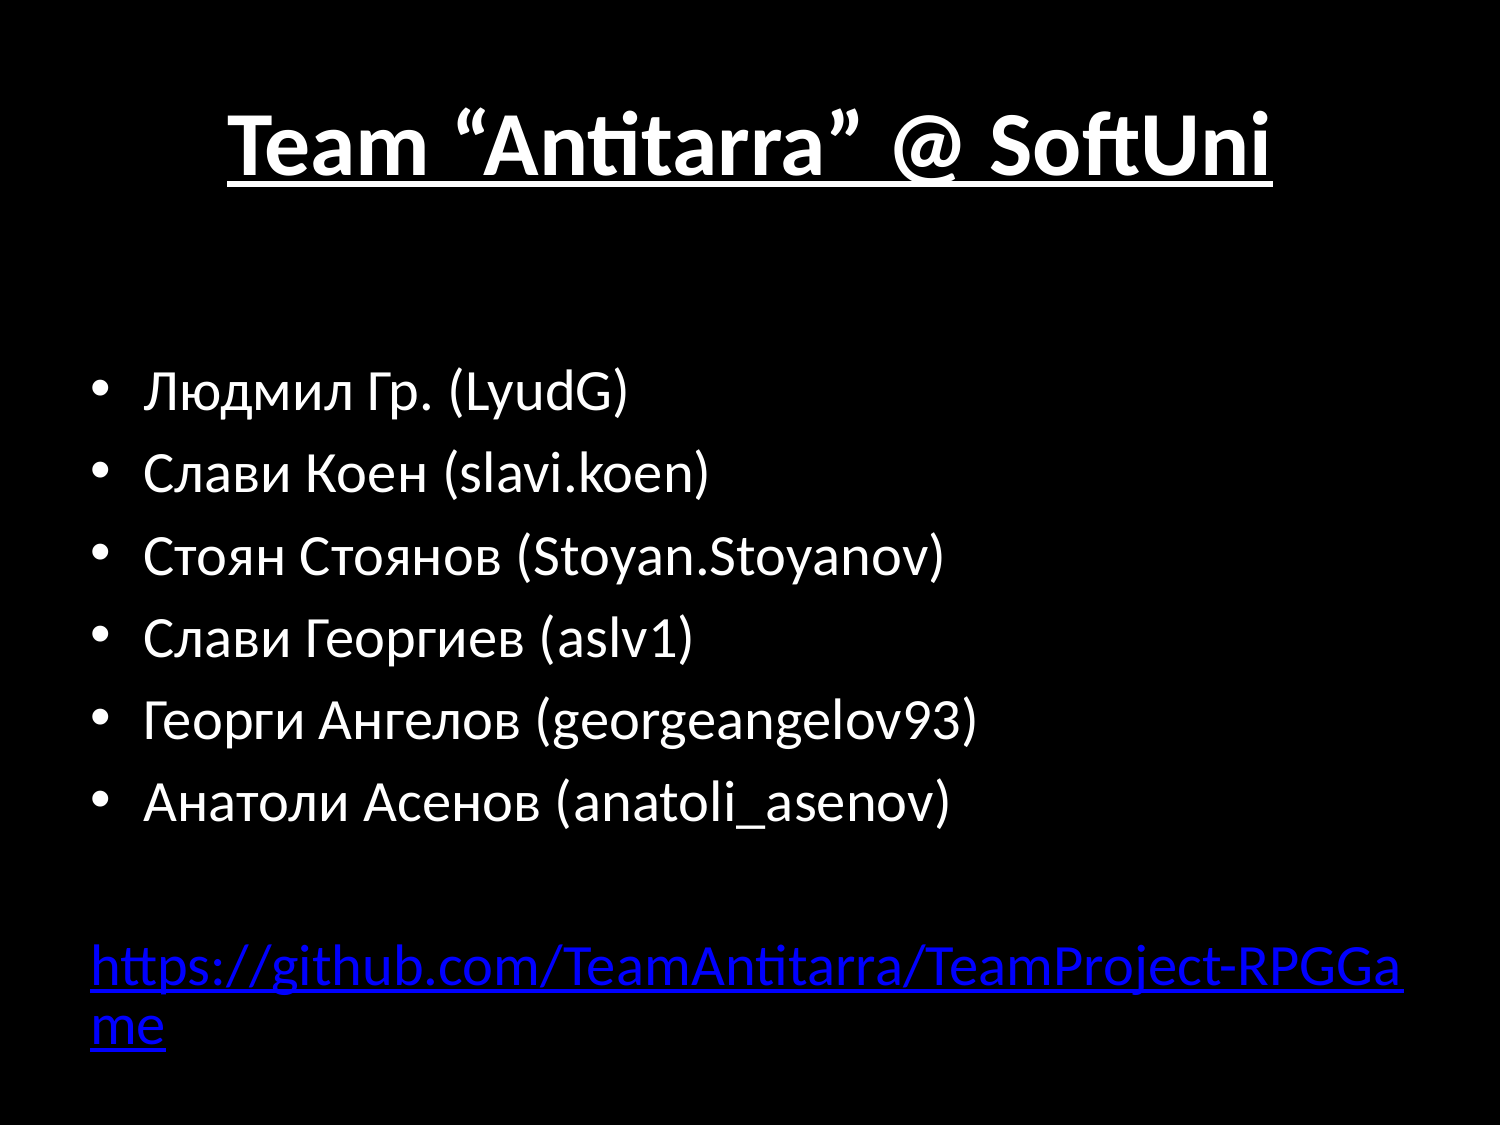

# Team “Antitarra” @ SoftUni

Людмил Гр. (LyudG)
Слави Коен (slavi.koen)
Стоян Стоянов (Stoyan.Stoyanov)
Слави Георгиев (aslv1)
Георги Ангелов (georgeangelov93)
Анатоли Асенов (anatoli_asenov)

https://github.com/TeamAntitarra/TeamProject-RPGGame